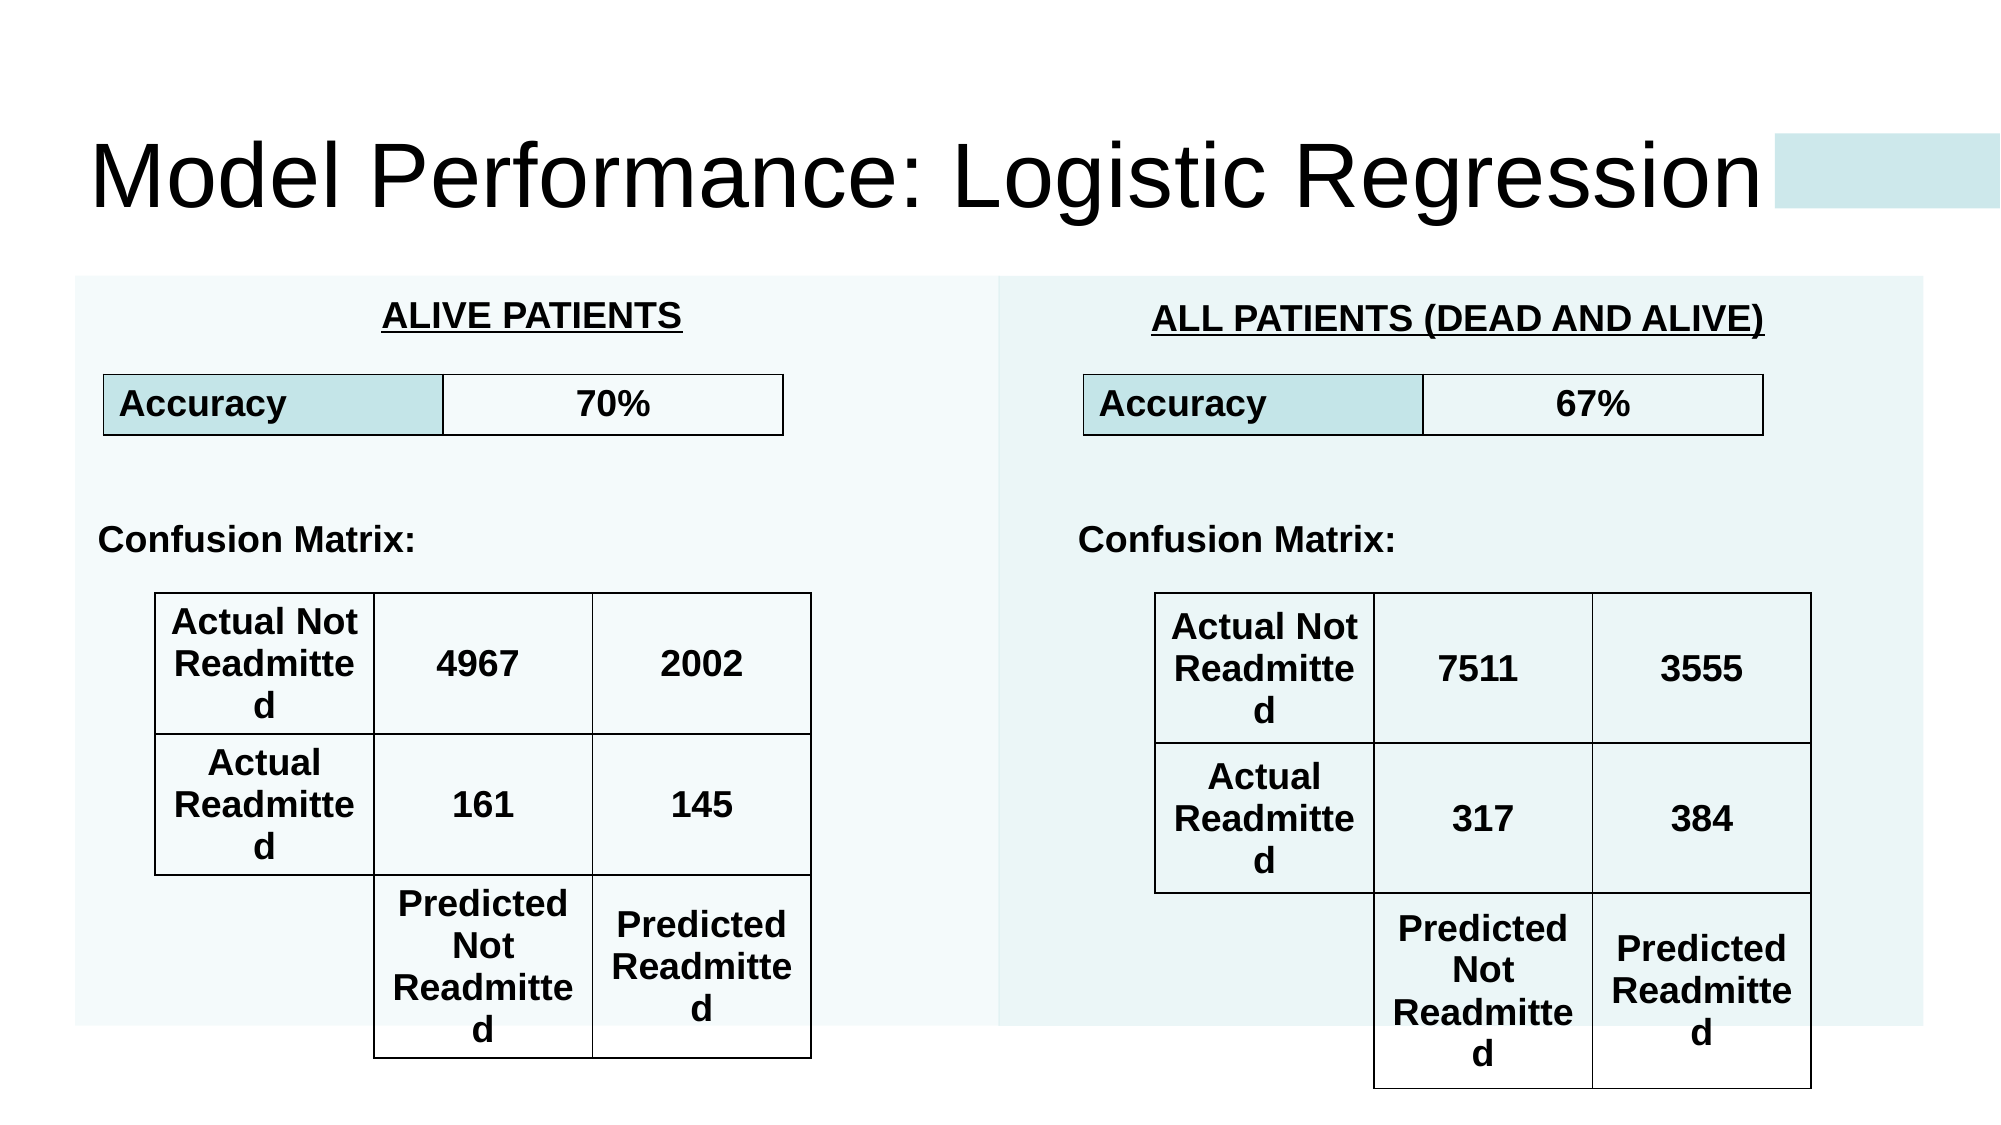

# Model Performance: Logistic Regression
ALIVE PATIENTS
ALL PATIENTS (DEAD AND ALIVE)
| Accuracy | 70% |
| --- | --- |
| Accuracy | 67% |
| --- | --- |
Confusion Matrix:
Confusion Matrix:

| Actual Not Readmitted | 4967 | 2002 |
| --- | --- | --- |
| Actual Readmitted | 161 | 145 |
|  | Predicted Not Readmitted | Predicted Readmitted |
| Actual Not Readmitted | 7511 | 3555 |
| --- | --- | --- |
| Actual Readmitted | 317 | 384 |
|  | Predicted Not Readmitted | Predicted Readmitted |